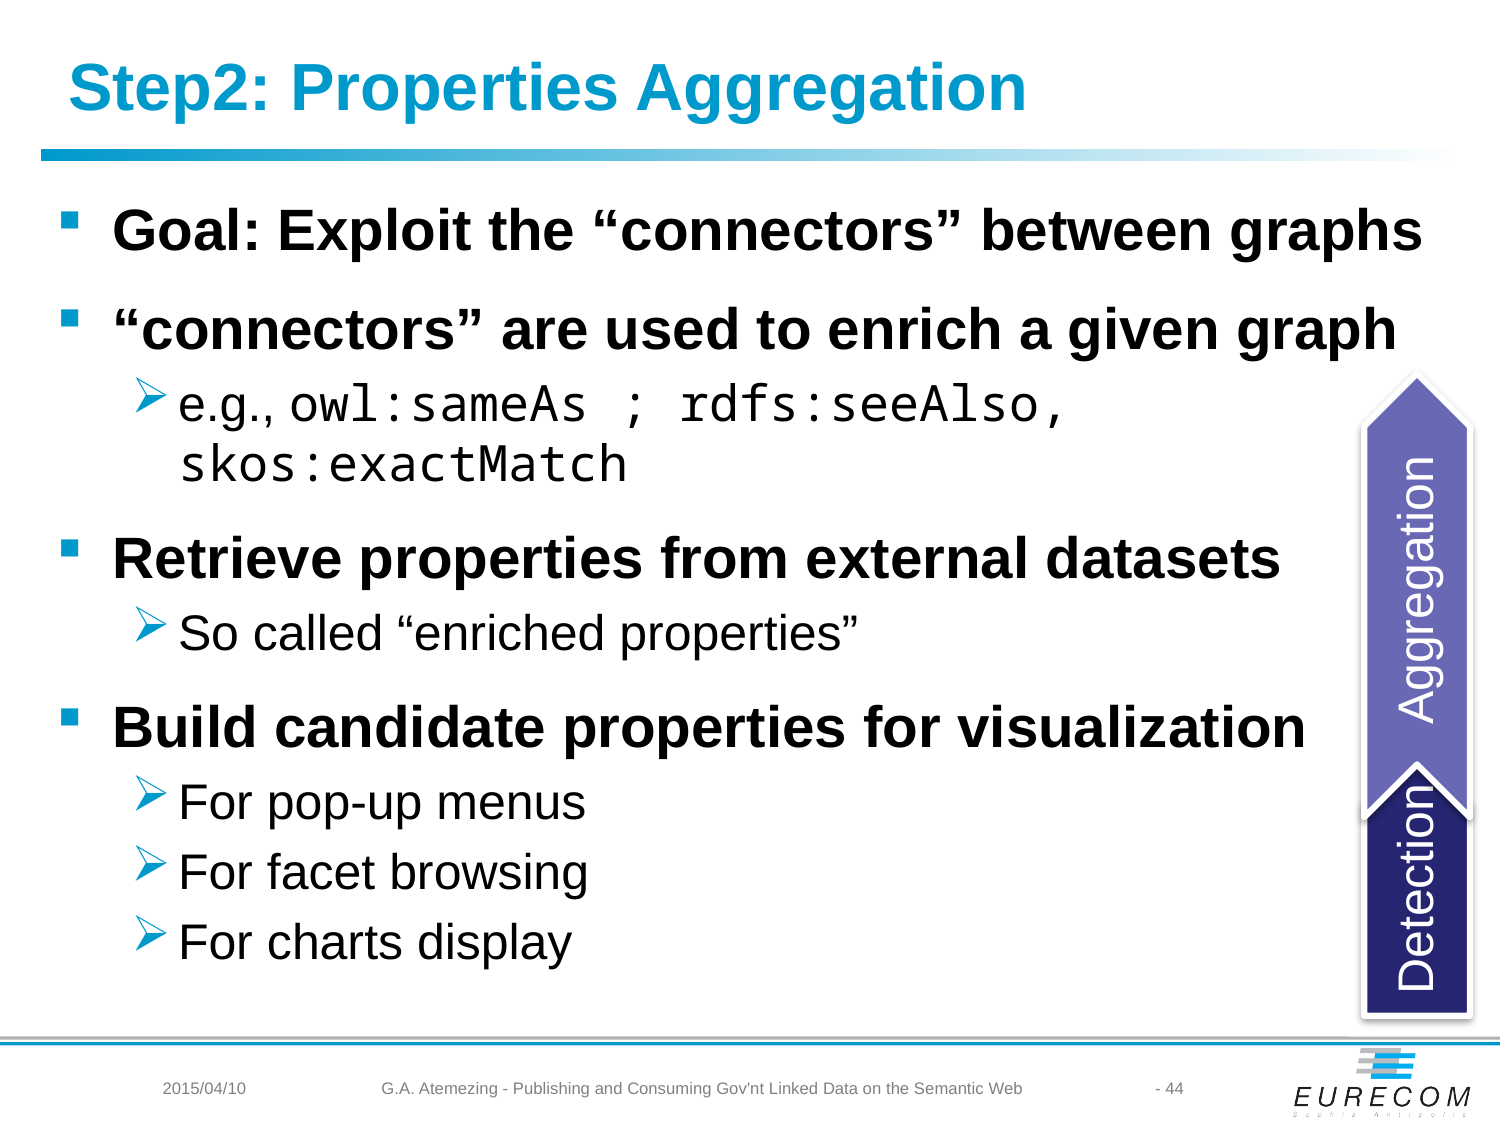

# Step2: Properties Aggregation
Goal: Exploit the “connectors” between graphs
“connectors” are used to enrich a given graph
e.g., owl:sameAs ; rdfs:seeAlso, skos:exactMatch
Retrieve properties from external datasets
So called “enriched properties”
Build candidate properties for visualization
For pop-up menus
For facet browsing
For charts display

Aggregation

Detection
2015/04/10
G.A. Atemezing - Publishing and Consuming Gov'nt Linked Data on the Semantic Web
- 44